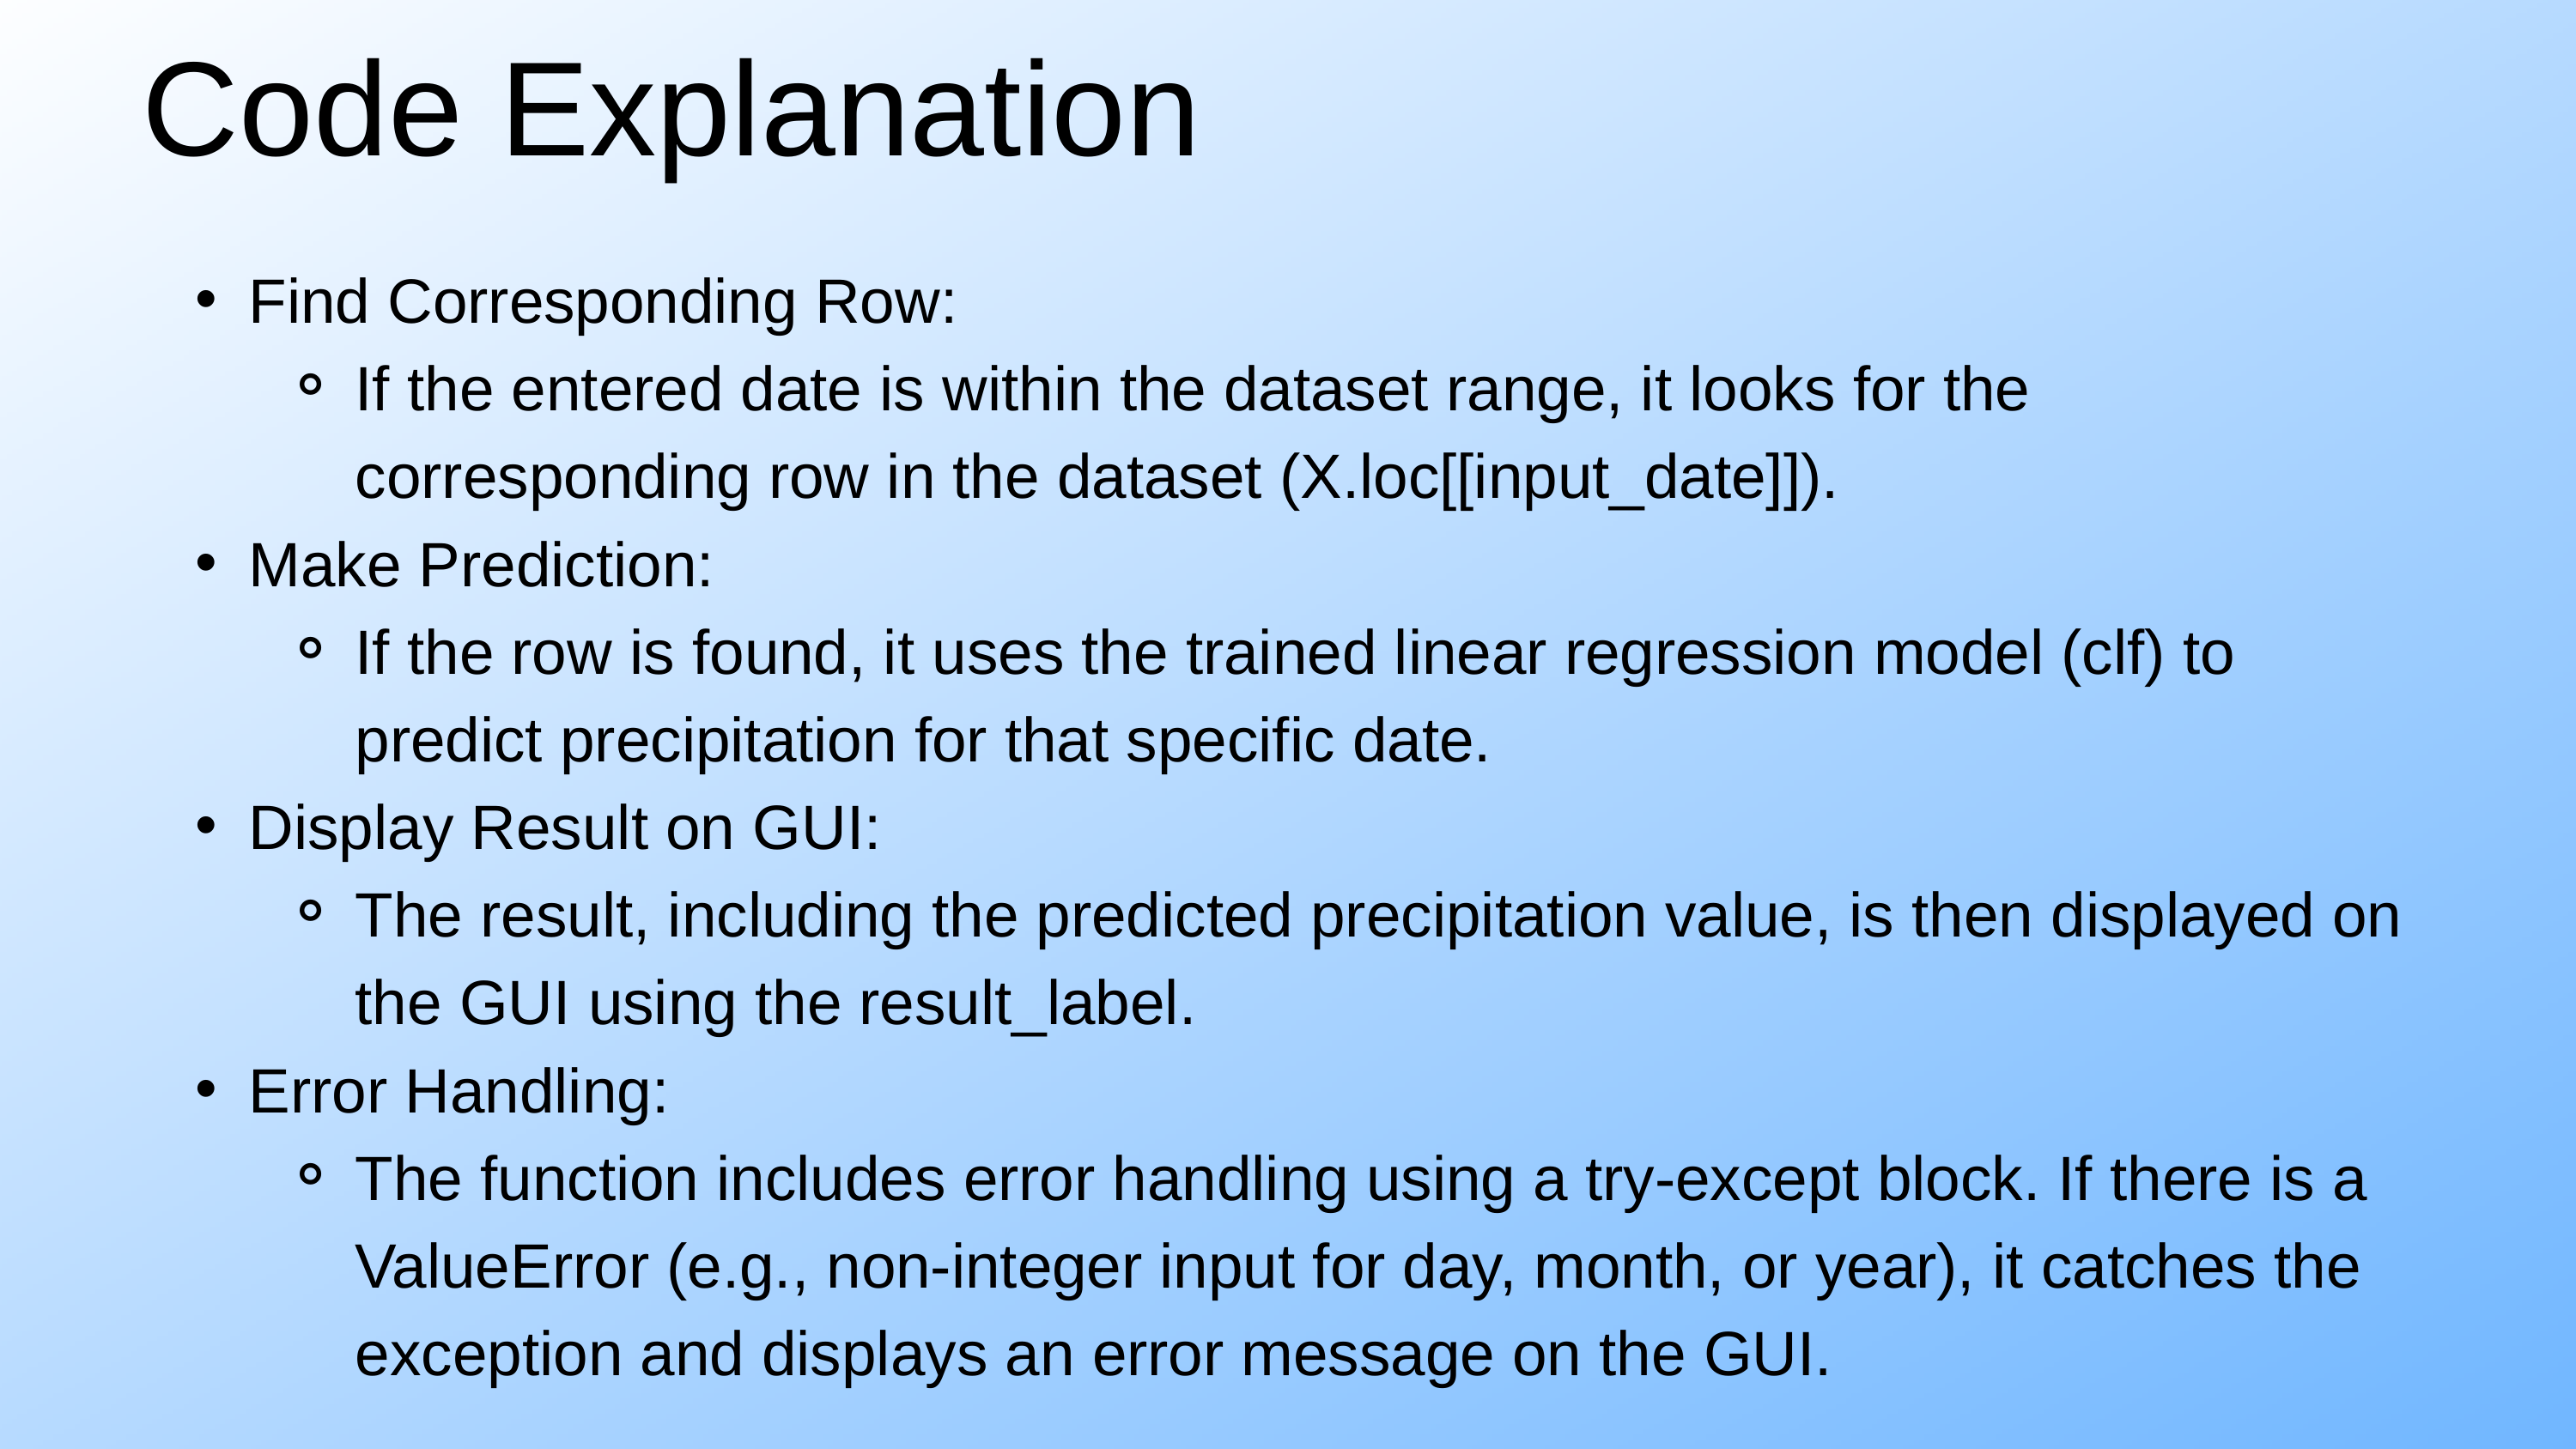

Code Explanation
Find Corresponding Row:
If the entered date is within the dataset range, it looks for the corresponding row in the dataset (X.loc[[input_date]]).
Make Prediction:
If the row is found, it uses the trained linear regression model (clf) to predict precipitation for that specific date.
Display Result on GUI:
The result, including the predicted precipitation value, is then displayed on the GUI using the result_label.
Error Handling:
The function includes error handling using a try-except block. If there is a ValueError (e.g., non-integer input for day, month, or year), it catches the exception and displays an error message on the GUI.